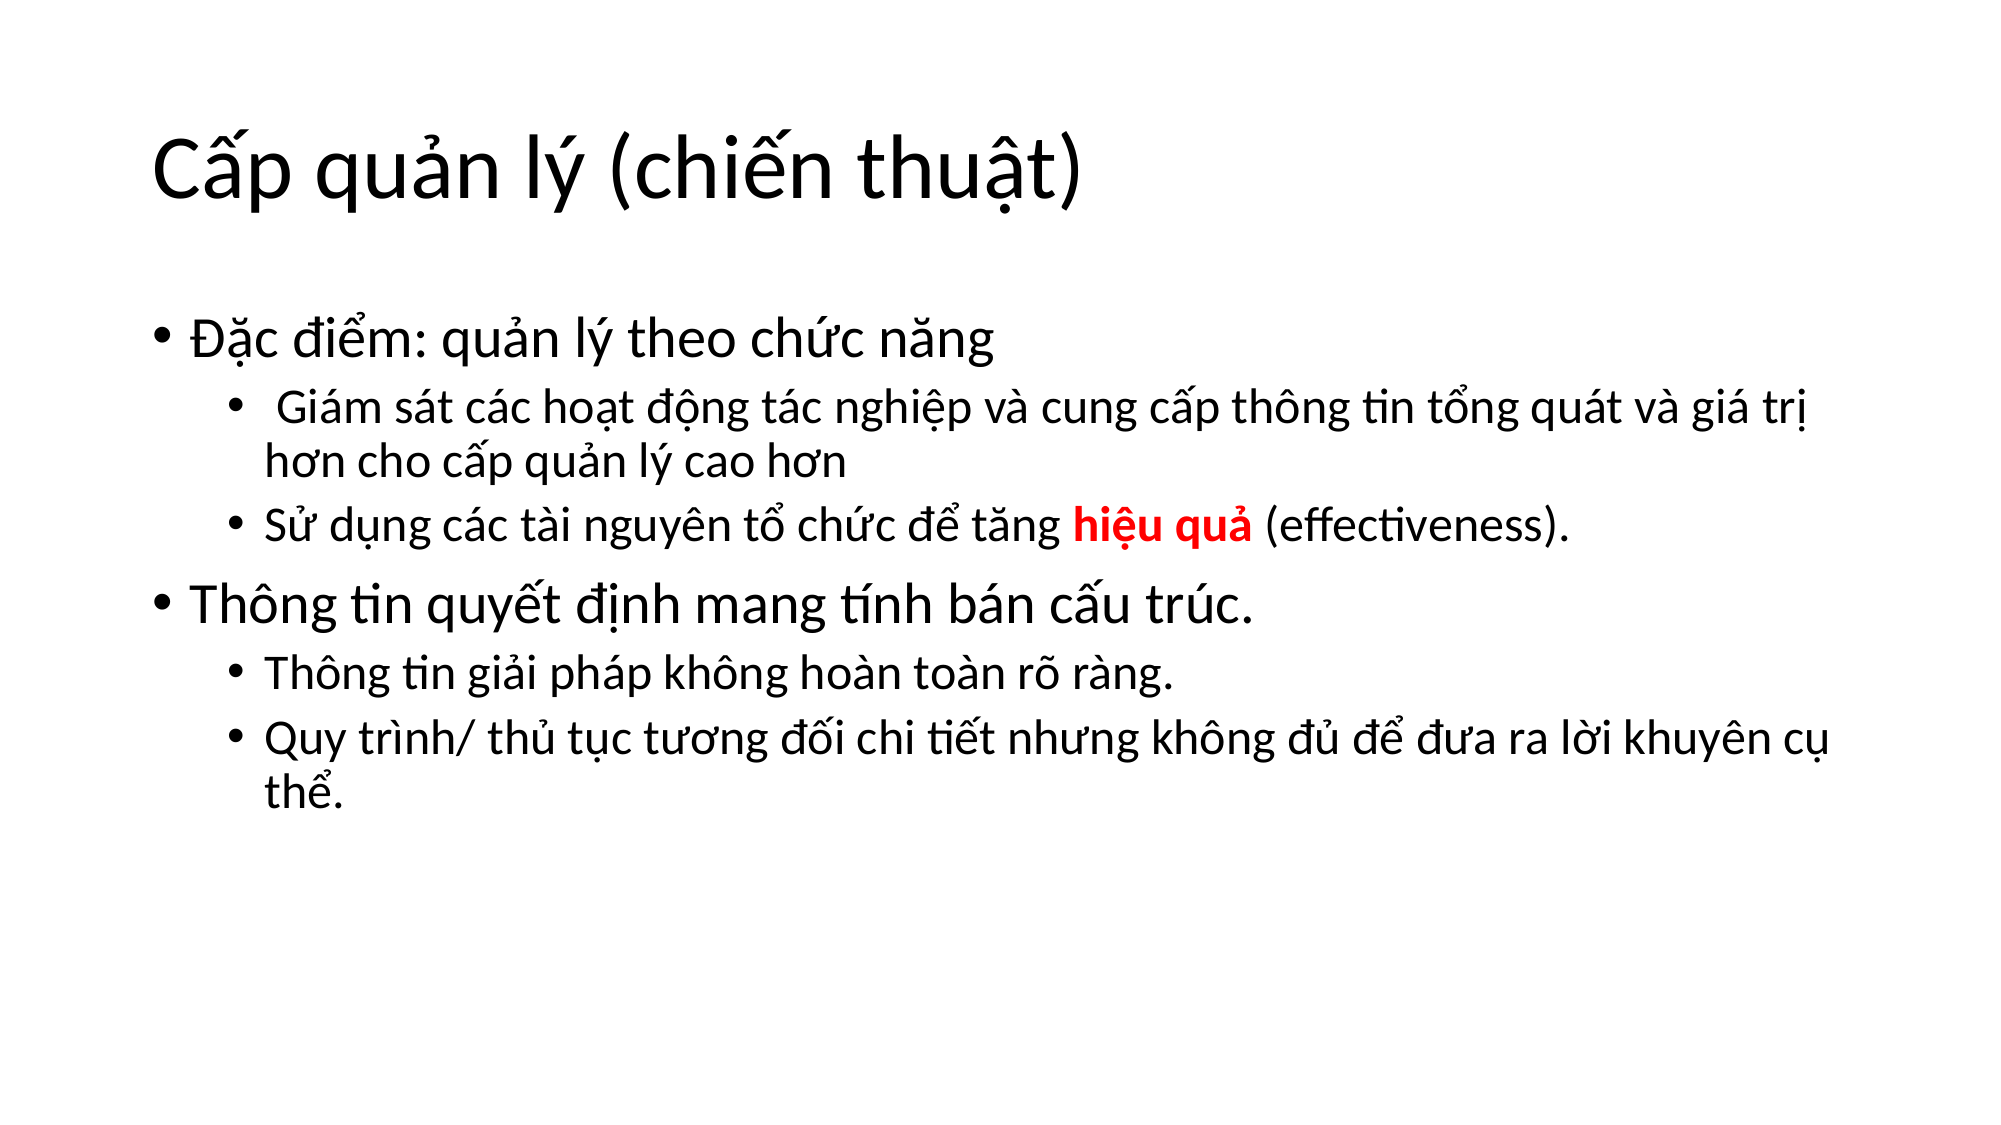

# Cấp quản lý (chiến thuật)
Đặc điểm: quản lý theo chức năng
 Giám sát các hoạt động tác nghiệp và cung cấp thông tin tổng quát và giá trị hơn cho cấp quản lý cao hơn
Sử dụng các tài nguyên tổ chức để tăng hiệu quả (effectiveness).
Thông tin quyết định mang tính bán cấu trúc.
Thông tin giải pháp không hoàn toàn rõ ràng.
Quy trình/ thủ tục tương đối chi tiết nhưng không đủ để đưa ra lời khuyên cụ thể.